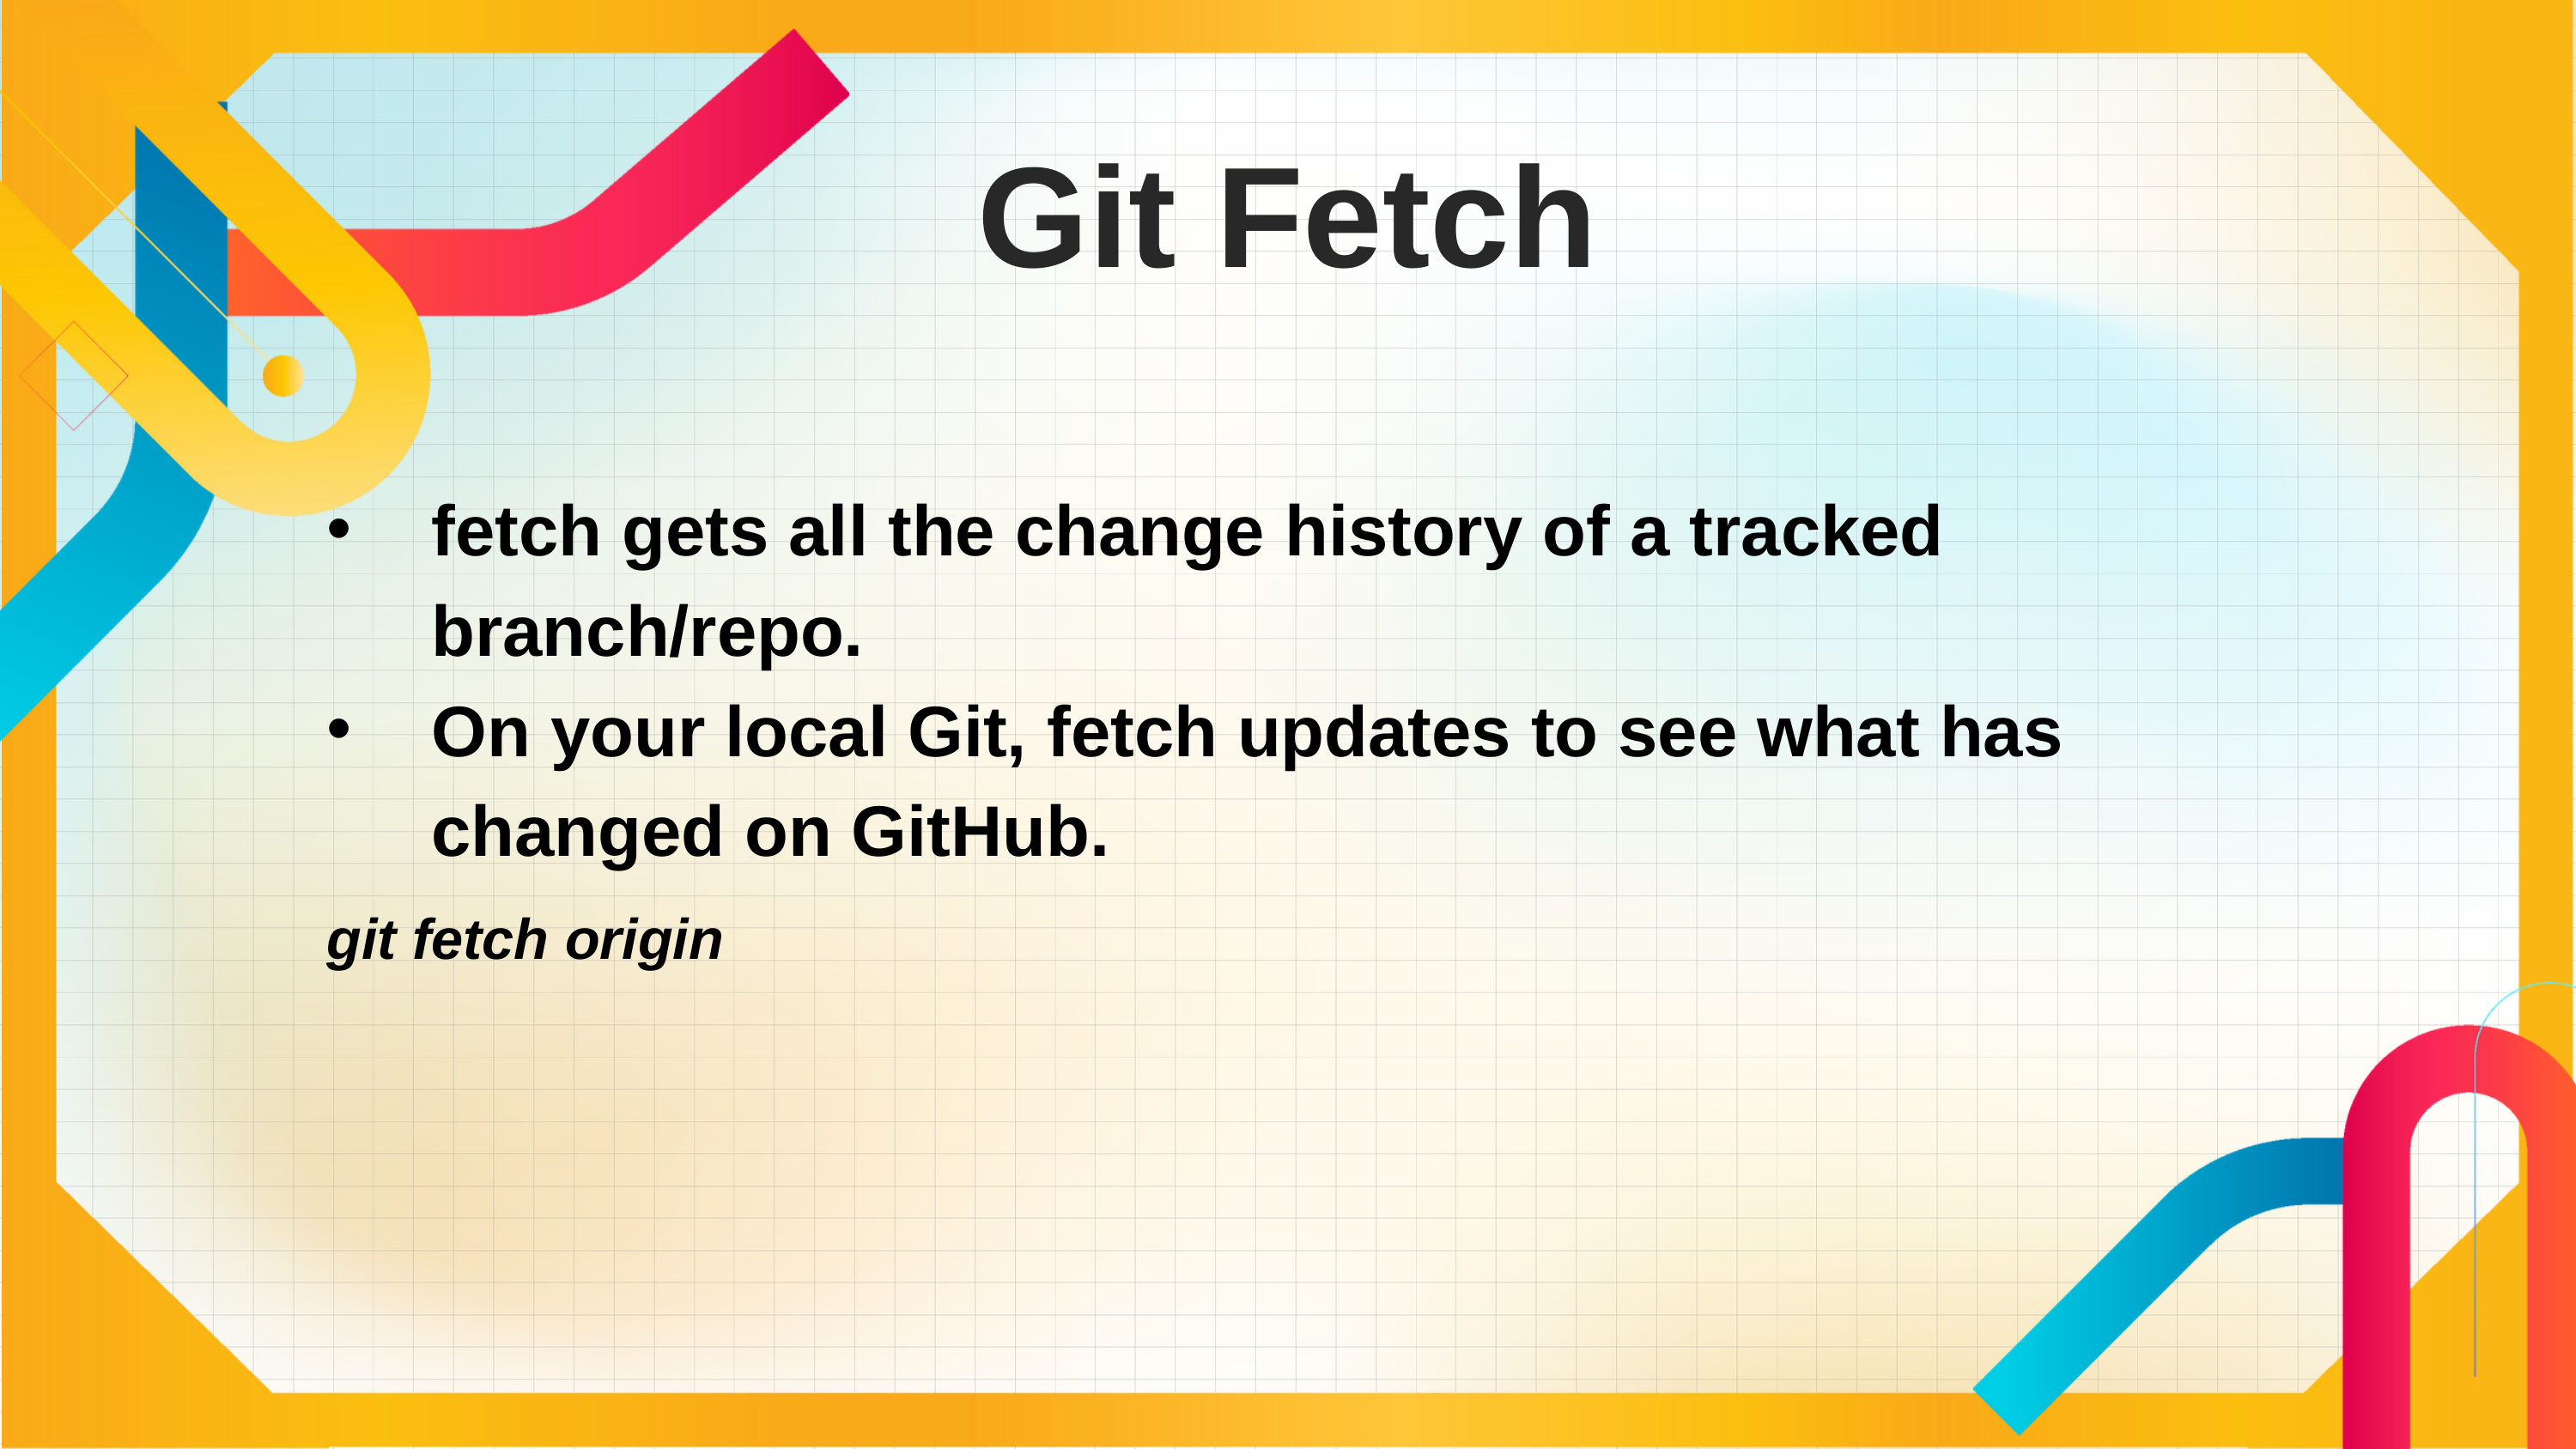

Git Fetch
fetch gets all the change history of a tracked branch/repo.
On your local Git, fetch updates to see what has changed on GitHub.
git fetch origin